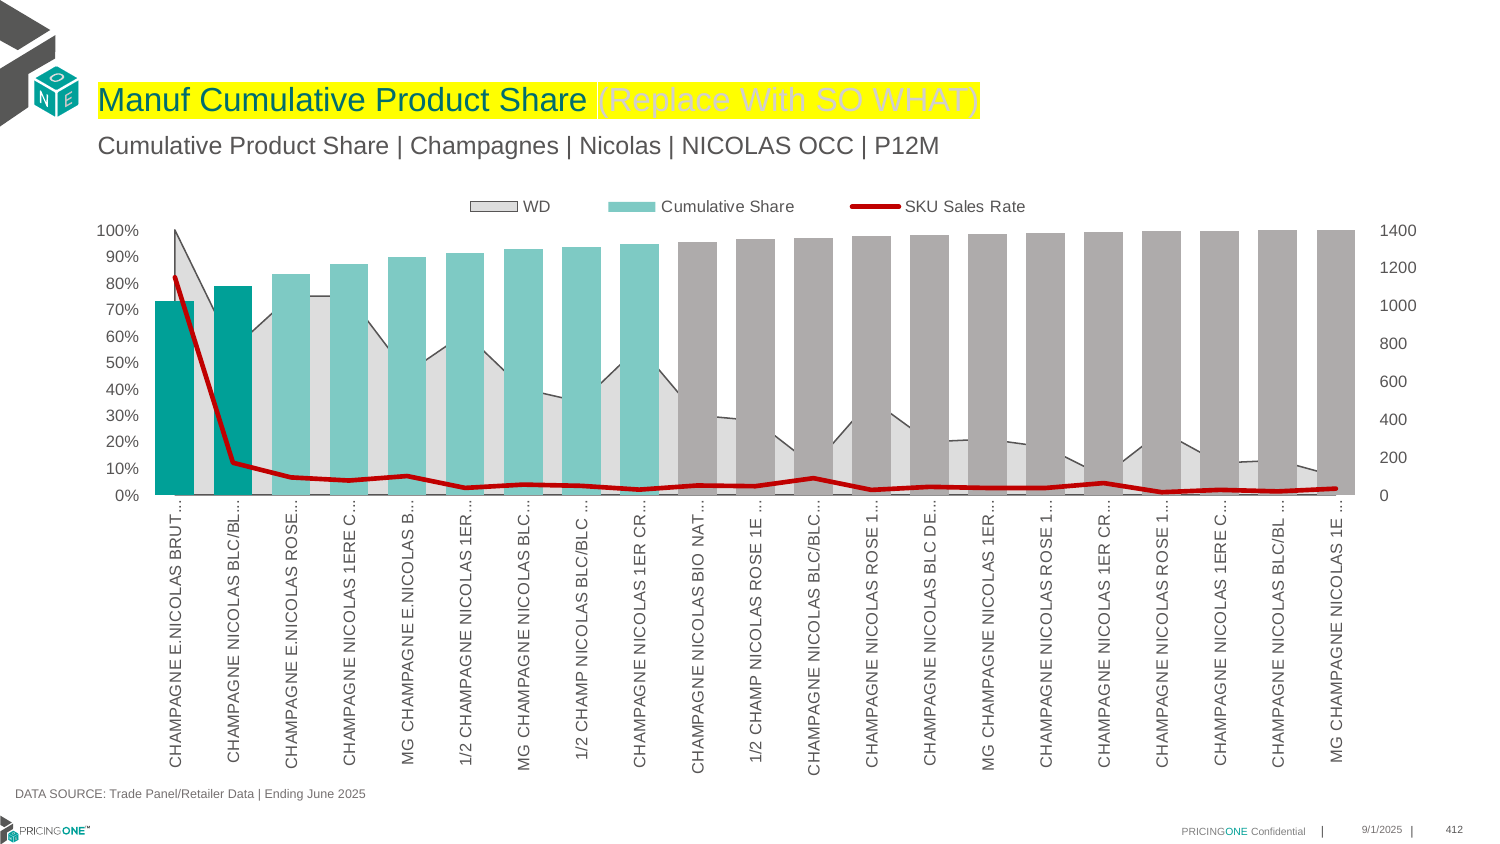

# Manuf Cumulative Product Share (Replace With SO WHAT)
Cumulative Product Share | Champagnes | Nicolas | NICOLAS OCC | P12M

### Chart

| Category | WD | Cumulative Share | SKU Sales Rate |
|---|---|---|---|
| CHAMPAGNE E.NICOLAS BRUT 1CT X 750ML | 1.0 | 0.7309596913121142 | 1149.88 |
| CHAMPAGNE NICOLAS BLC/BLC BS 1CT X 750ML | 0.55 | 0.7900973231369708 | 169.14545454545453 |
| CHAMPAGNE E.NICOLAS ROSE 1CT X 750ML | 0.75 | 0.8339213405292701 | 91.92 |
| CHAMPAGNE NICOLAS 1ERE CUVEE 1CT X 750ML | 0.75 | 0.8698183852368875 | 75.29333333333334 |
| MG CHAMPAGNE E.NICOLAS BRUT 1CT X 1500ML | 0.46 | 0.898761052946075 | 98.97826086956522 |
| 1/2 CHAMPAGNE NICOLAS 1ERE CUV 1CT X 375ML | 0.61 | 0.9128350846412521 | 36.295081967213115 |
| MG CHAMPAGNE NICOLAS BLC/BL BS 1CT X 1500ML | 0.4 | 0.9264895652560851 | 53.7 |
| 1/2 CHAMP NICOLAS BLC/BLC BS 1CT X 375ML | 0.35 | 0.9369783422646859 | 47.142857142857146 |
| CHAMPAGNE NICOLAS 1ER CRU BS 1CT X 750ML | 0.56 | 0.9466343739471493 | 27.124999999999996 |
| CHAMPAGNE NICOLAS BIO NAT 2017 1CT X 750ML | 0.3 | 0.9559979912402821 | 49.1 |
| 1/2 CHAMP NICOLAS ROSE 1E C BS 1CT X 375ML | 0.28 | 0.9640648142850787 | 45.32142857142856 |
| CHAMPAGNE NICOLAS BLC/BLC 2002 1CT X 750ML | 0.11 | 0.9701928027919219 | 87.63636363636364 |
| CHAMPAGNE NICOLAS ROSE 1ERE CU 1CT X 750ML | 0.36 | 0.9760220200748837 | 25.47222222222222 |
| CHAMPAGNE NICOLAS BLC DE NOIRS 1CT X 750ML | 0.2 | 0.9813426905937921 | 41.85 |
| MG CHAMPAGNE NICOLAS 1ERE CUVE 1CT X 1500ML | 0.21 | 0.9861548143486472 | 36.04761904761905 |
| CHAMPAGNE NICOLAS ROSE 1ERE ET 1CT X 750ML | 0.18 | 0.9902867568065808 | 36.111111111111114 |
| CHAMPAGNE NICOLAS 1ER CRU ETUI 1CT X 750ML | 0.07 | 0.9930456230015704 | 61.99999999999999 |
| CHAMPAGNE NICOLAS ROSE 1E C BS 1CT X 750ML | 0.24 | 0.9951179510650879 | 13.583333333333334 |
| CHAMPAGNE NICOLAS 1ERE CUV ETU 1CT X 750ML | 0.12 | 0.9970758561066935 | 25.666666666666668 |
| CHAMPAGNE NICOLAS BLC/BL BS ET 1CT X 750ML | 0.13 | 0.9985506417224482 | 17.846153846153847 |
| MG CHAMPAGNE NICOLAS 1E CRU BS 1CT X 1500ML | 0.07 | 1.0000000000000004 | 32.57142857142857 |
DATA SOURCE: Trade Panel/Retailer Data | Ending June 2025

9/1/2025
412